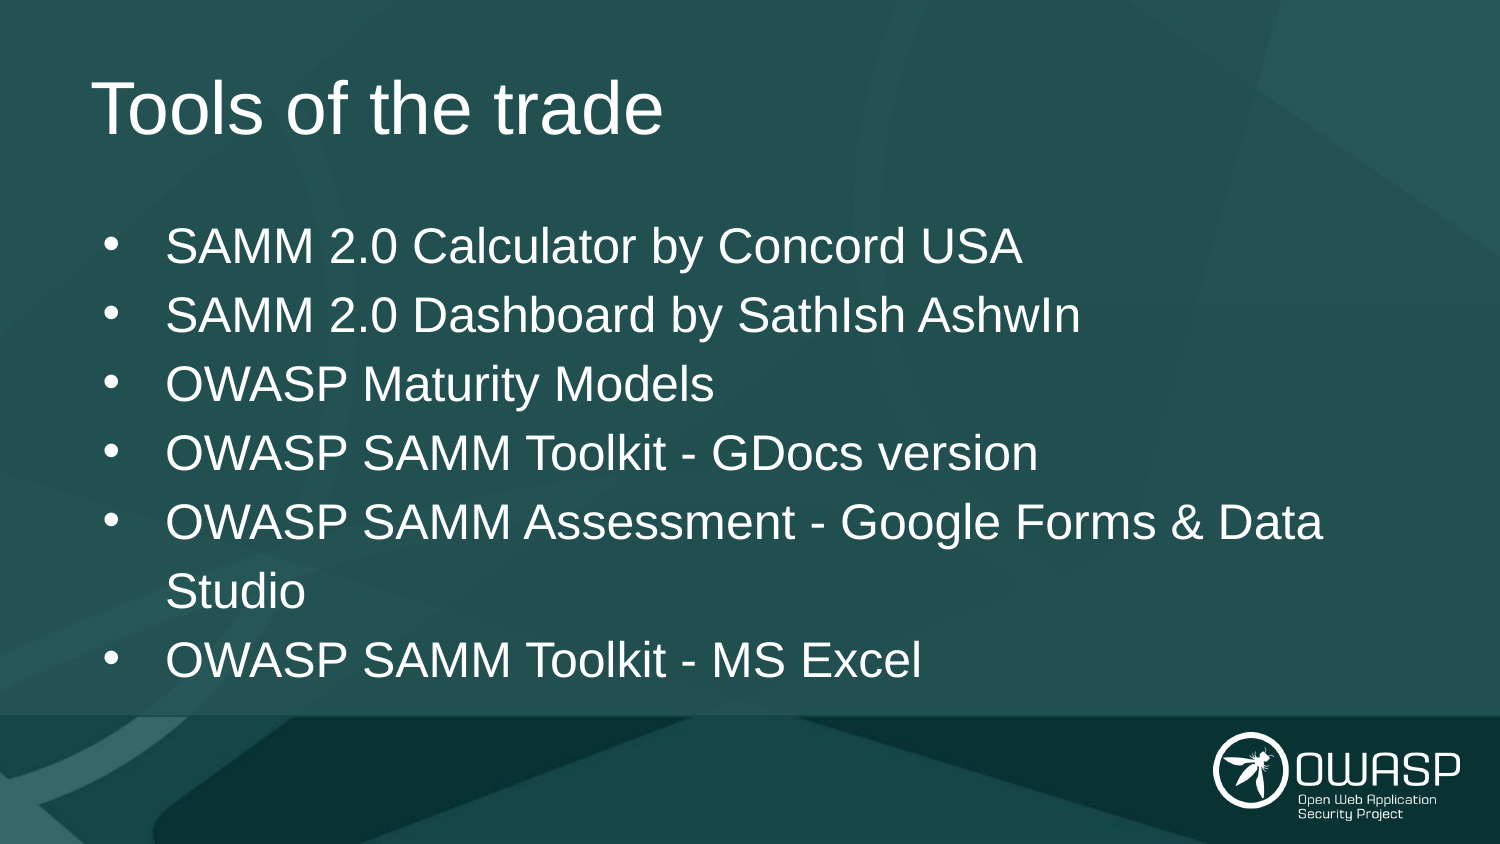

# Tools of the trade
SAMM 2.0 Calculator by Concord USA
SAMM 2.0 Dashboard by SathIsh AshwIn
OWASP Maturity Models
OWASP SAMM Toolkit - GDocs version
OWASP SAMM Assessment - Google Forms & Data Studio
OWASP SAMM Toolkit - MS Excel